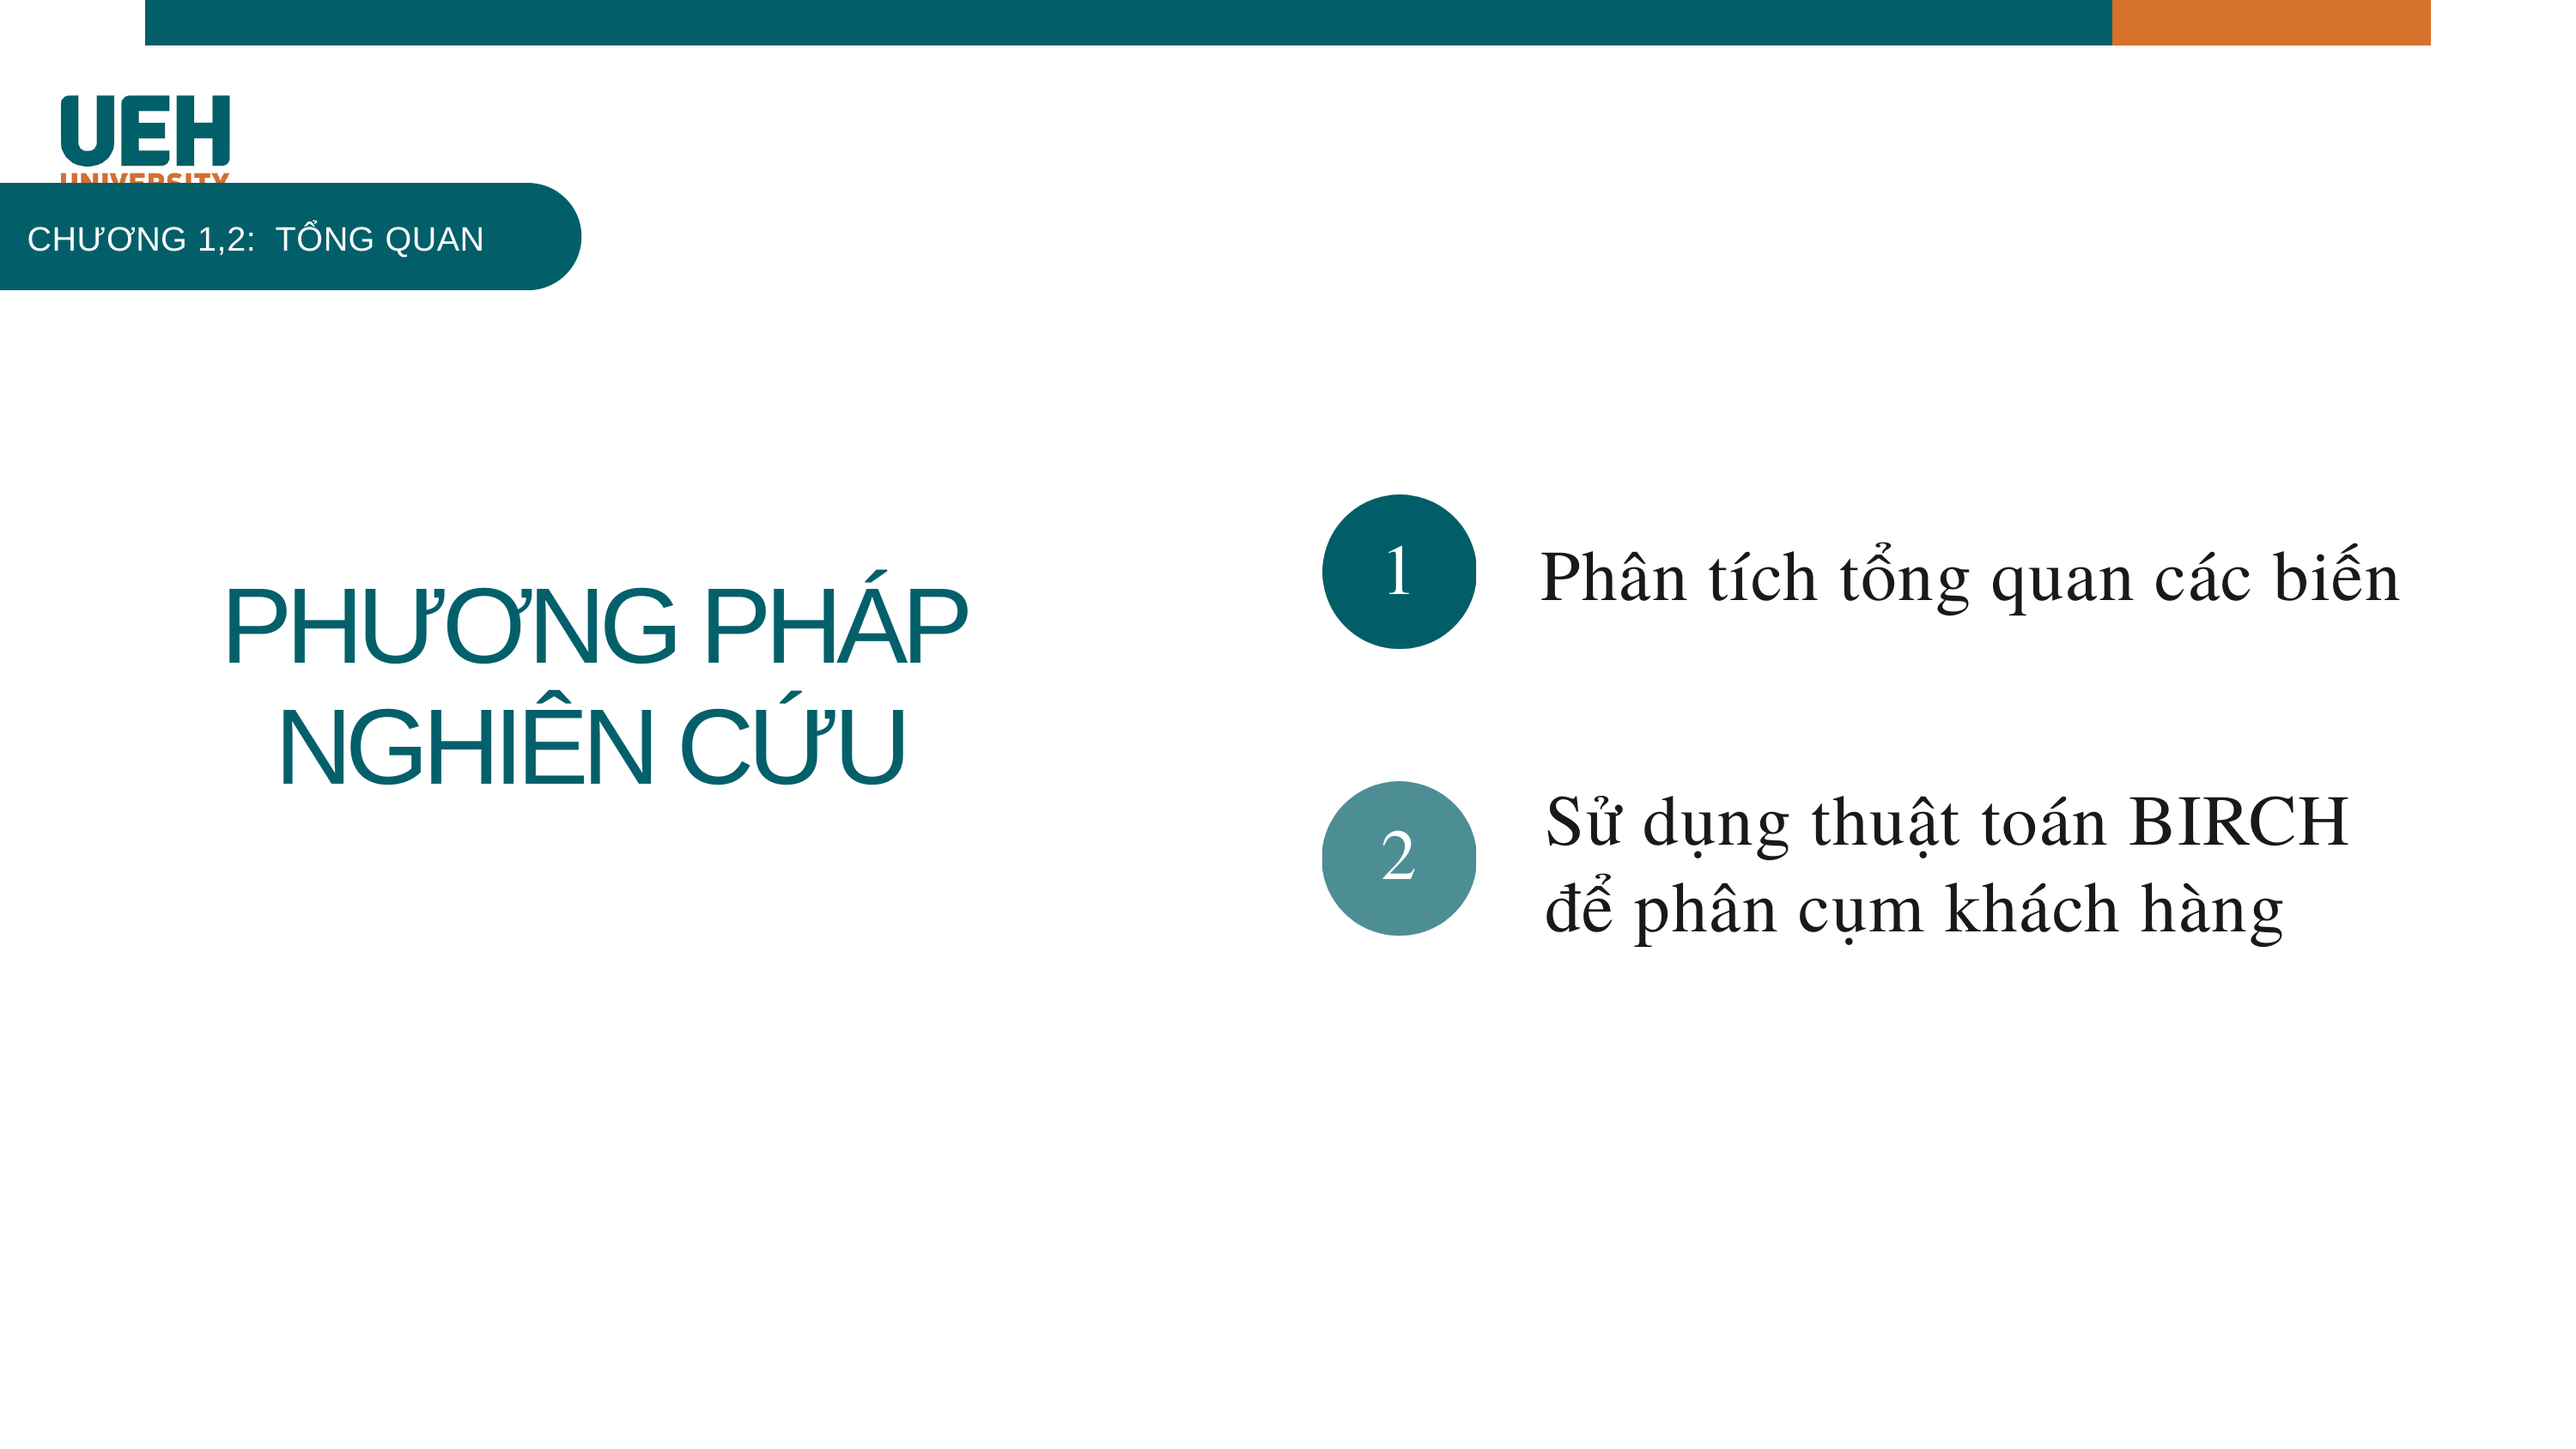

CHƯƠNG 1,2:  TỔNG QUAN

Phân tích tổng quan các biến
1
Sử dụng thuật toán BIRCH để phân cụm khách hàng

2
PHƯƠNG PHÁP NGHIÊN CỨU